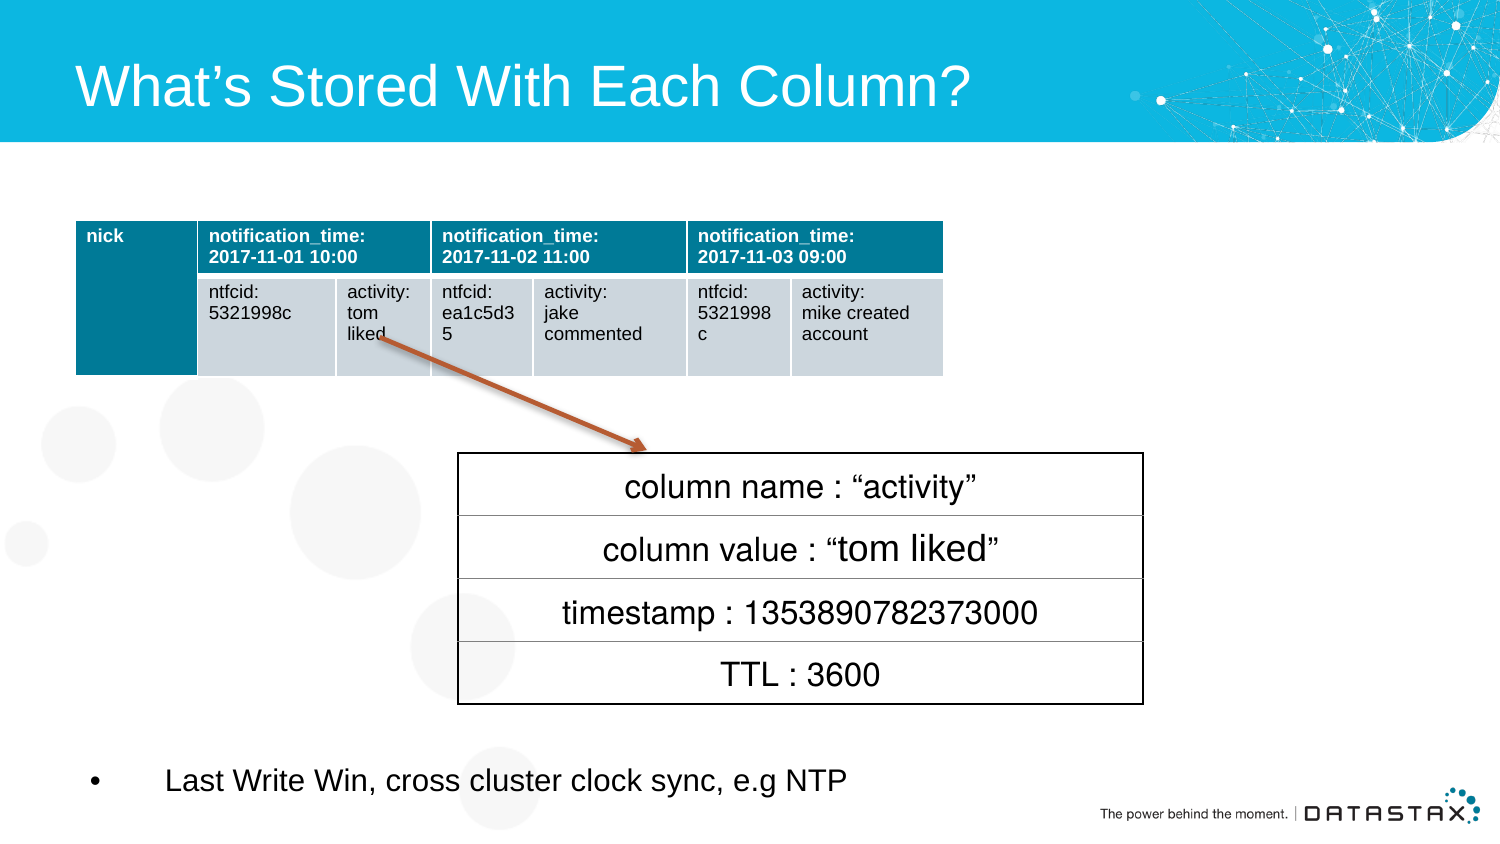

# What’s Stored With Each Column?
| nick | notification\_time: 2017-11-01 10:00 |  | notification\_time: 2017-11-02 11:00 |  | notification\_time: 2017-11-03 09:00 |  |
| --- | --- | --- | --- | --- | --- | --- |
|  | ntfcid: 5321998c | activity: tom liked | ntfcid: ea1c5d35 | activity: jake commented | ntfcid: 5321998c | activity: mike created account |
| column name : “activity” |
| --- |
| column value : “tom liked” |
| timestamp : 1353890782373000 |
| TTL : 3600 |
Last Write Win, cross cluster clock sync, e.g NTP